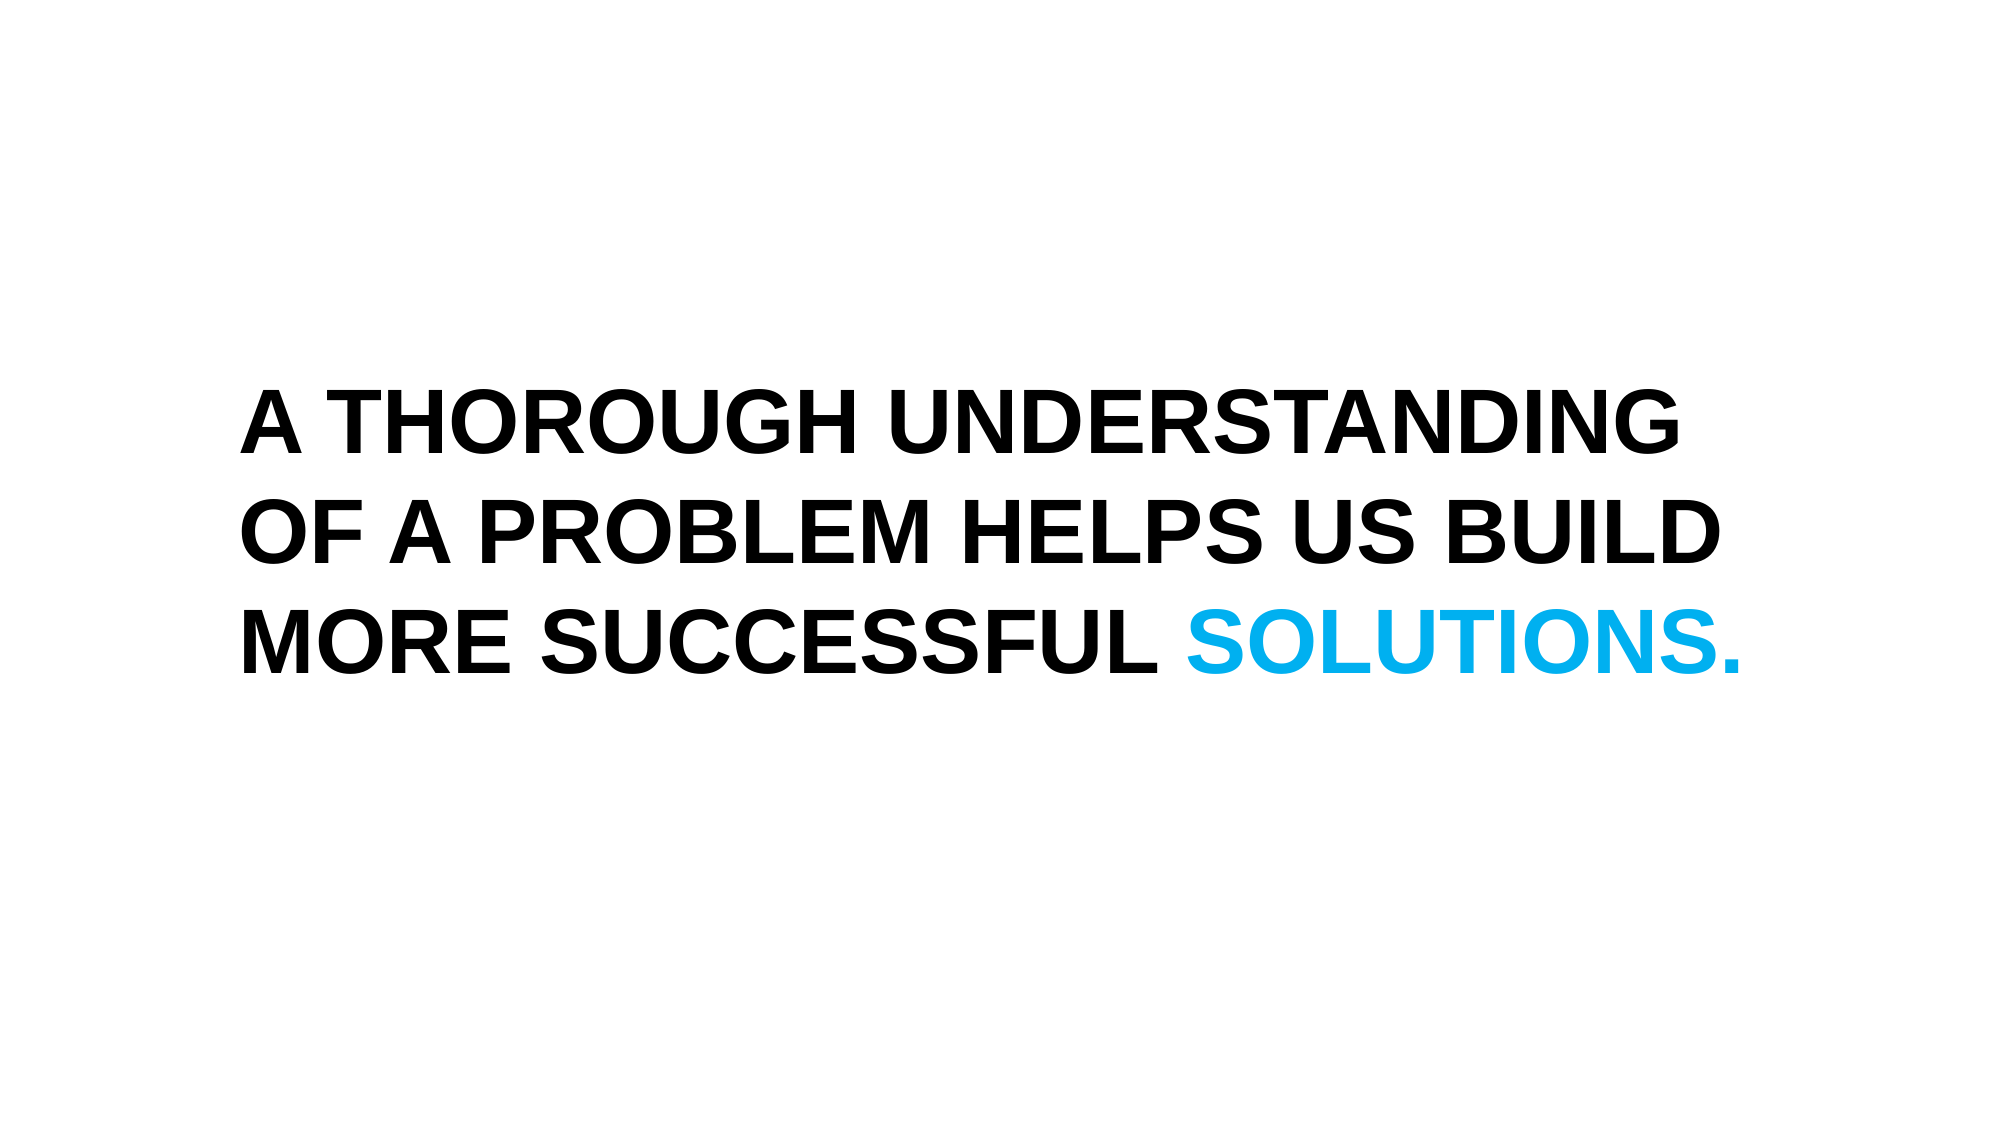

A THOROUGH UNDERSTANDING OF A PROBLEM HELPS US BUILD MORE SUCCESSFUL SOLUTIONS.